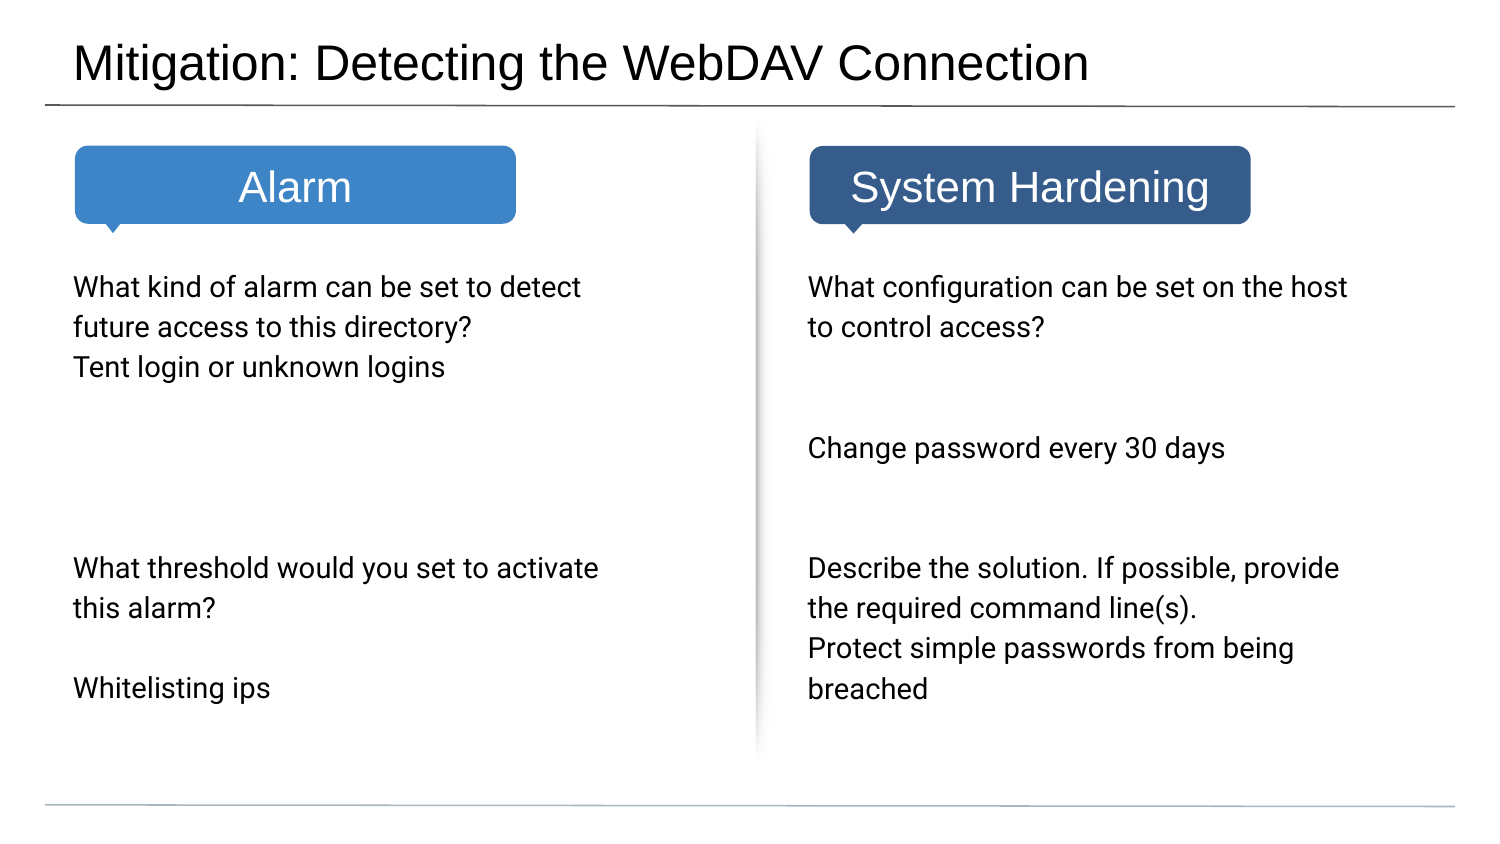

# Mitigation: Detecting the WebDAV Connection
What kind of alarm can be set to detect future access to this directory?
Tent login or unknown logins

What threshold would you set to activate this alarm?

Whitelisting ips
What configuration can be set on the host to control access?

Change password every 30 days

Describe the solution. If possible, provide the required command line(s).
Protect simple passwords from being breached